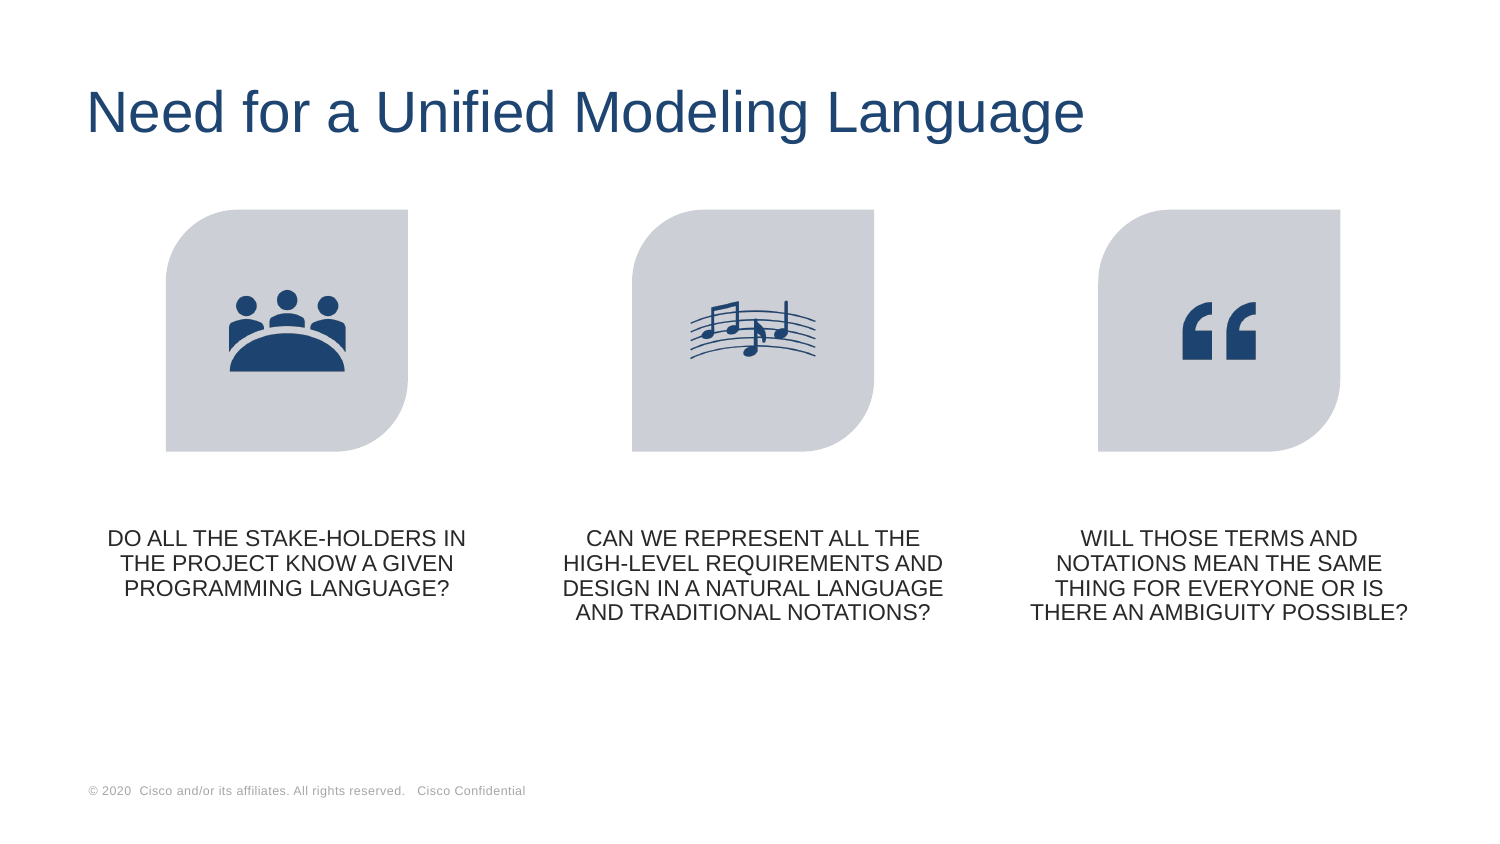

# Need for a Unified Modeling Language
Do all the stake-holders in the project know a given programming language?
Can we represent all the high-level requirements and design in a natural language and traditional notations?
Will those terms and notations mean the same thing for everyone or is there an ambiguity possible?